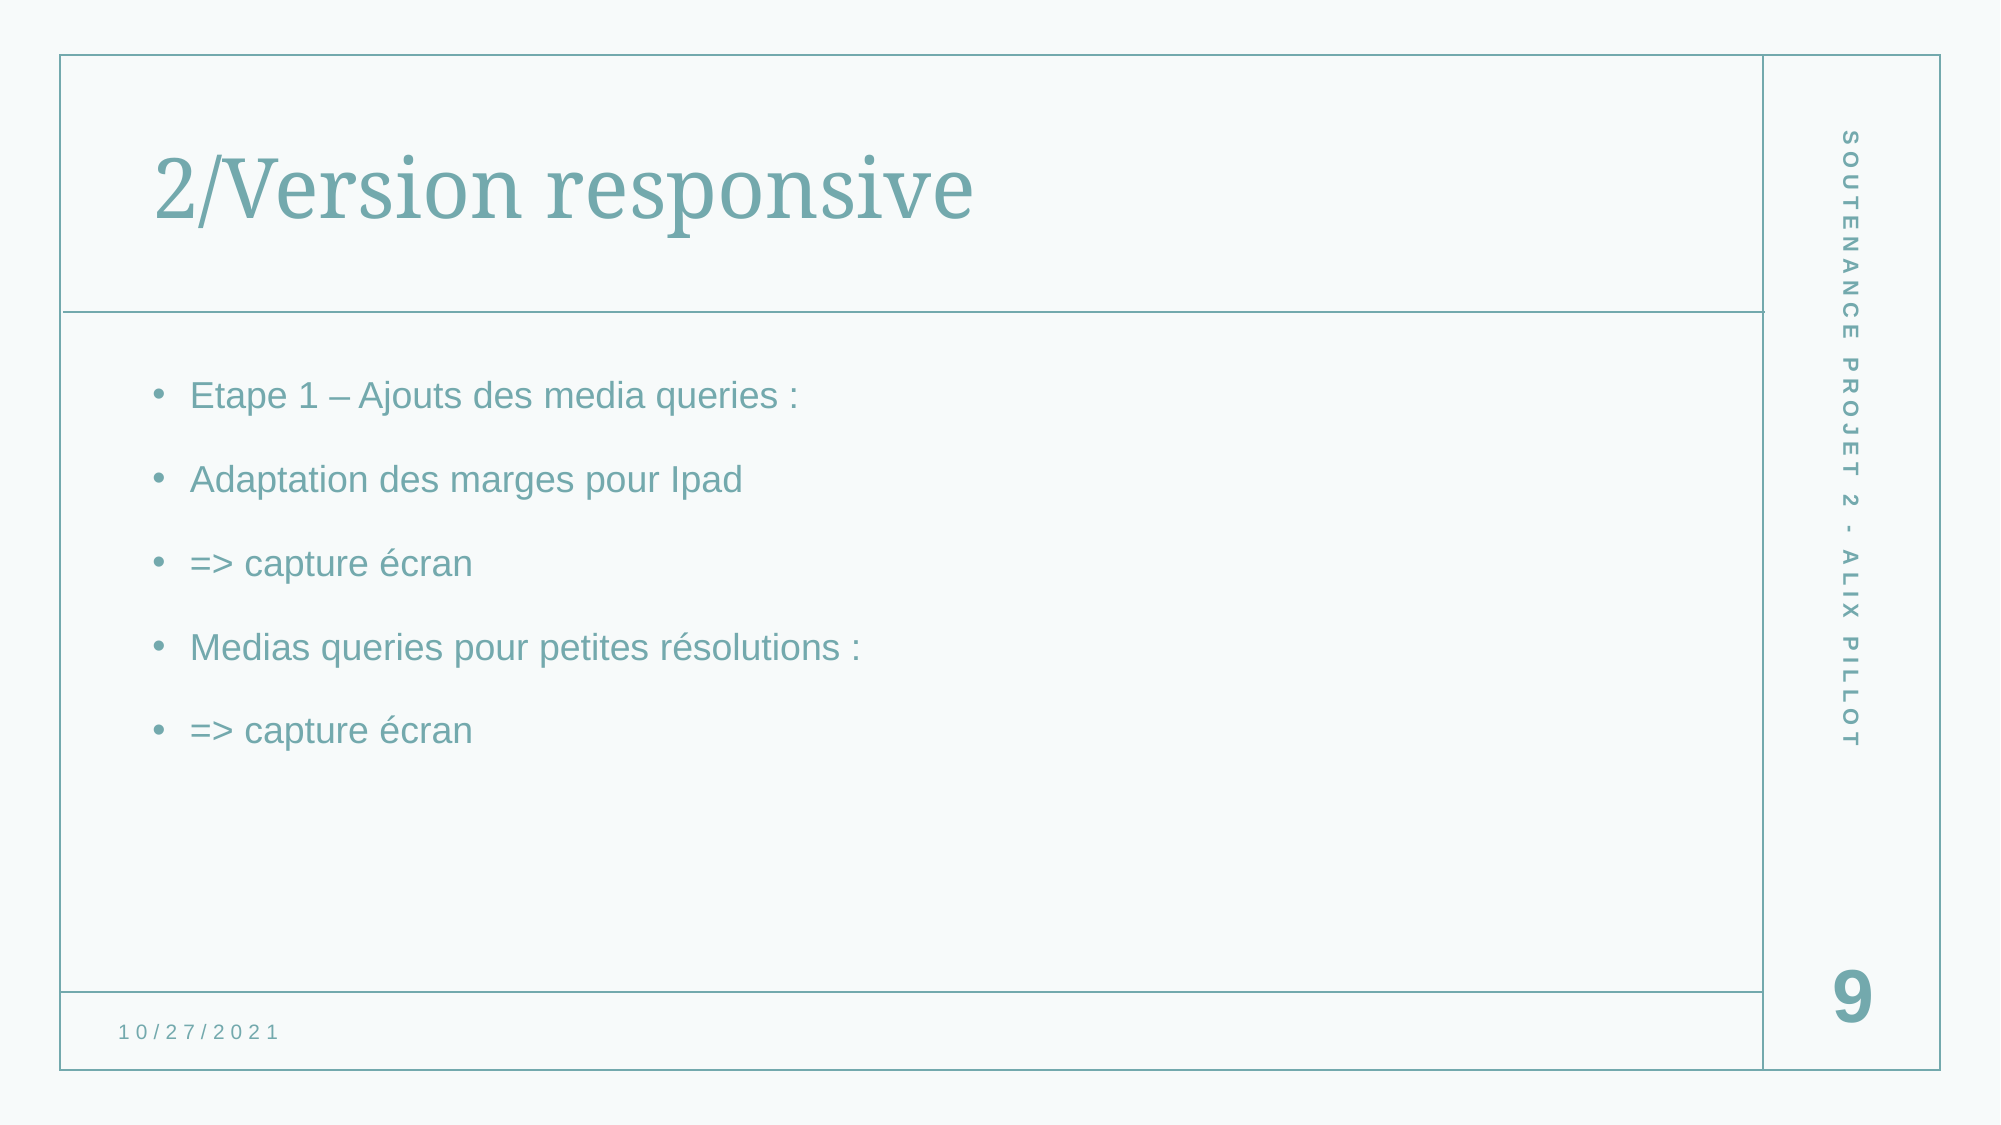

# 2/Version responsive
Etape 1 – Ajouts des media queries :
Adaptation des marges pour Ipad
=> capture écran
Medias queries pour petites résolutions :
=> capture écran

Soutenance projet 2 - Alix PILLOT
9
10/27/2021